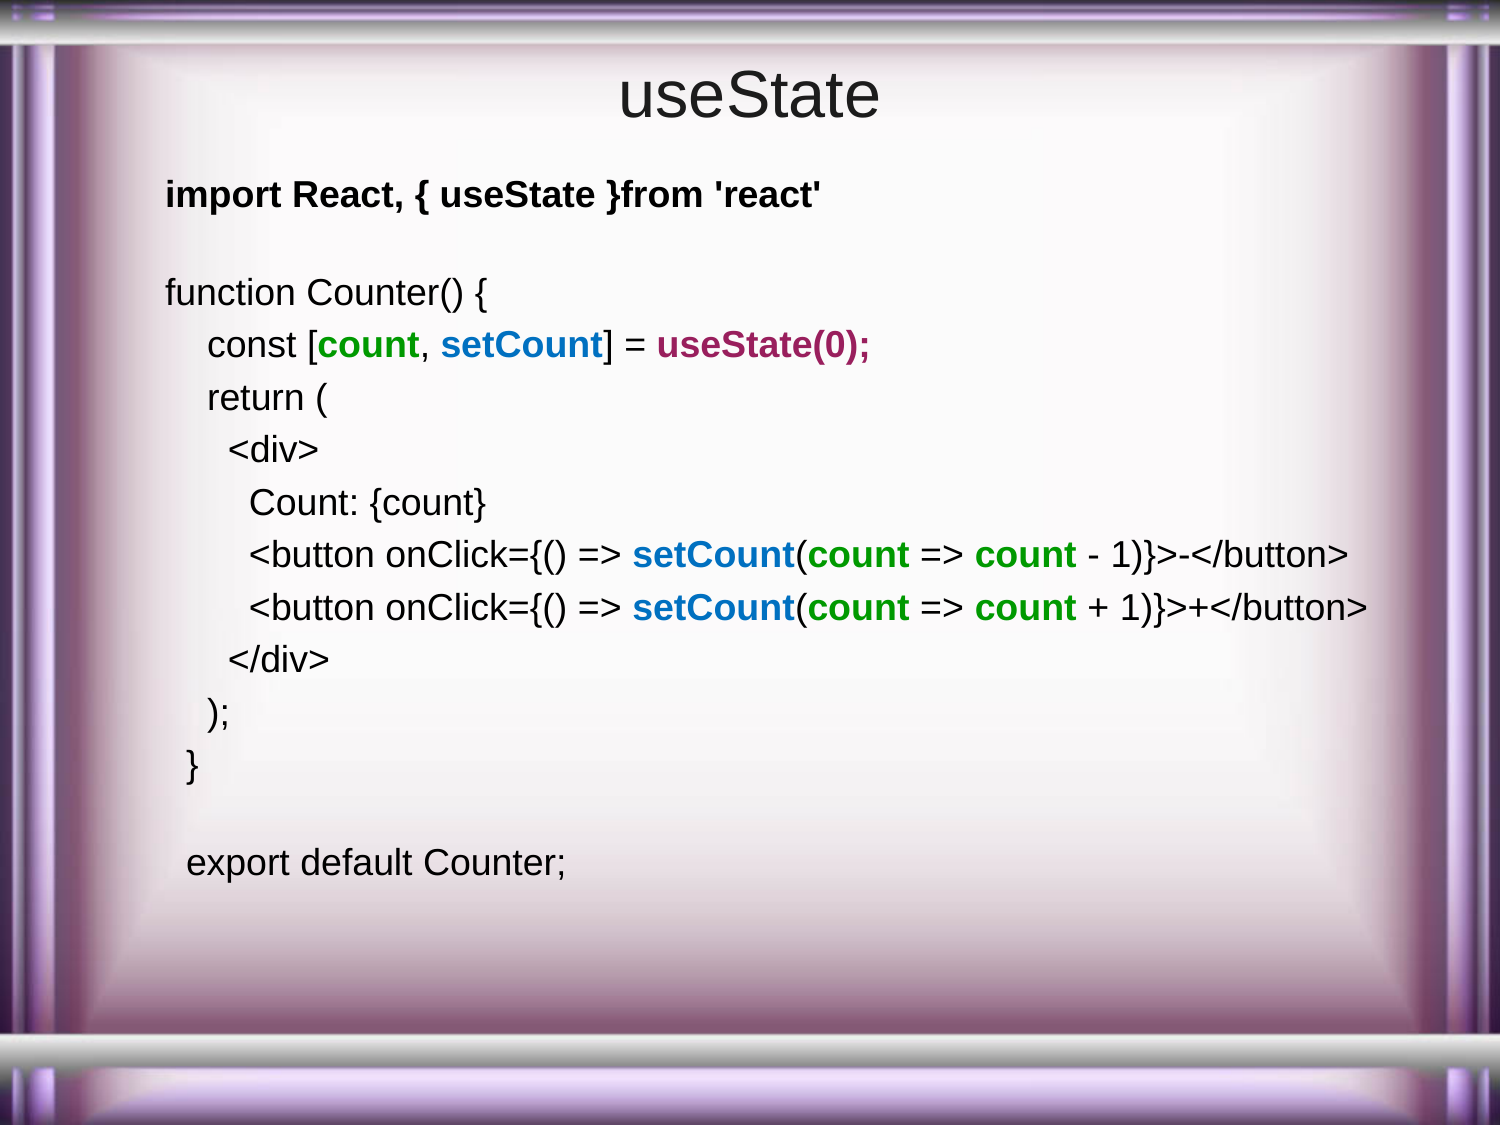

# useState
import React, { useState }from 'react'
function Counter() {
    const [count, setCount] = useState(0);
    return (
      <div>
        Count: {count}
        <button onClick={() => setCount(count => count - 1)}>-</button>
        <button onClick={() => setCount(count => count + 1)}>+</button>
      </div>
    );
  }
  export default Counter;